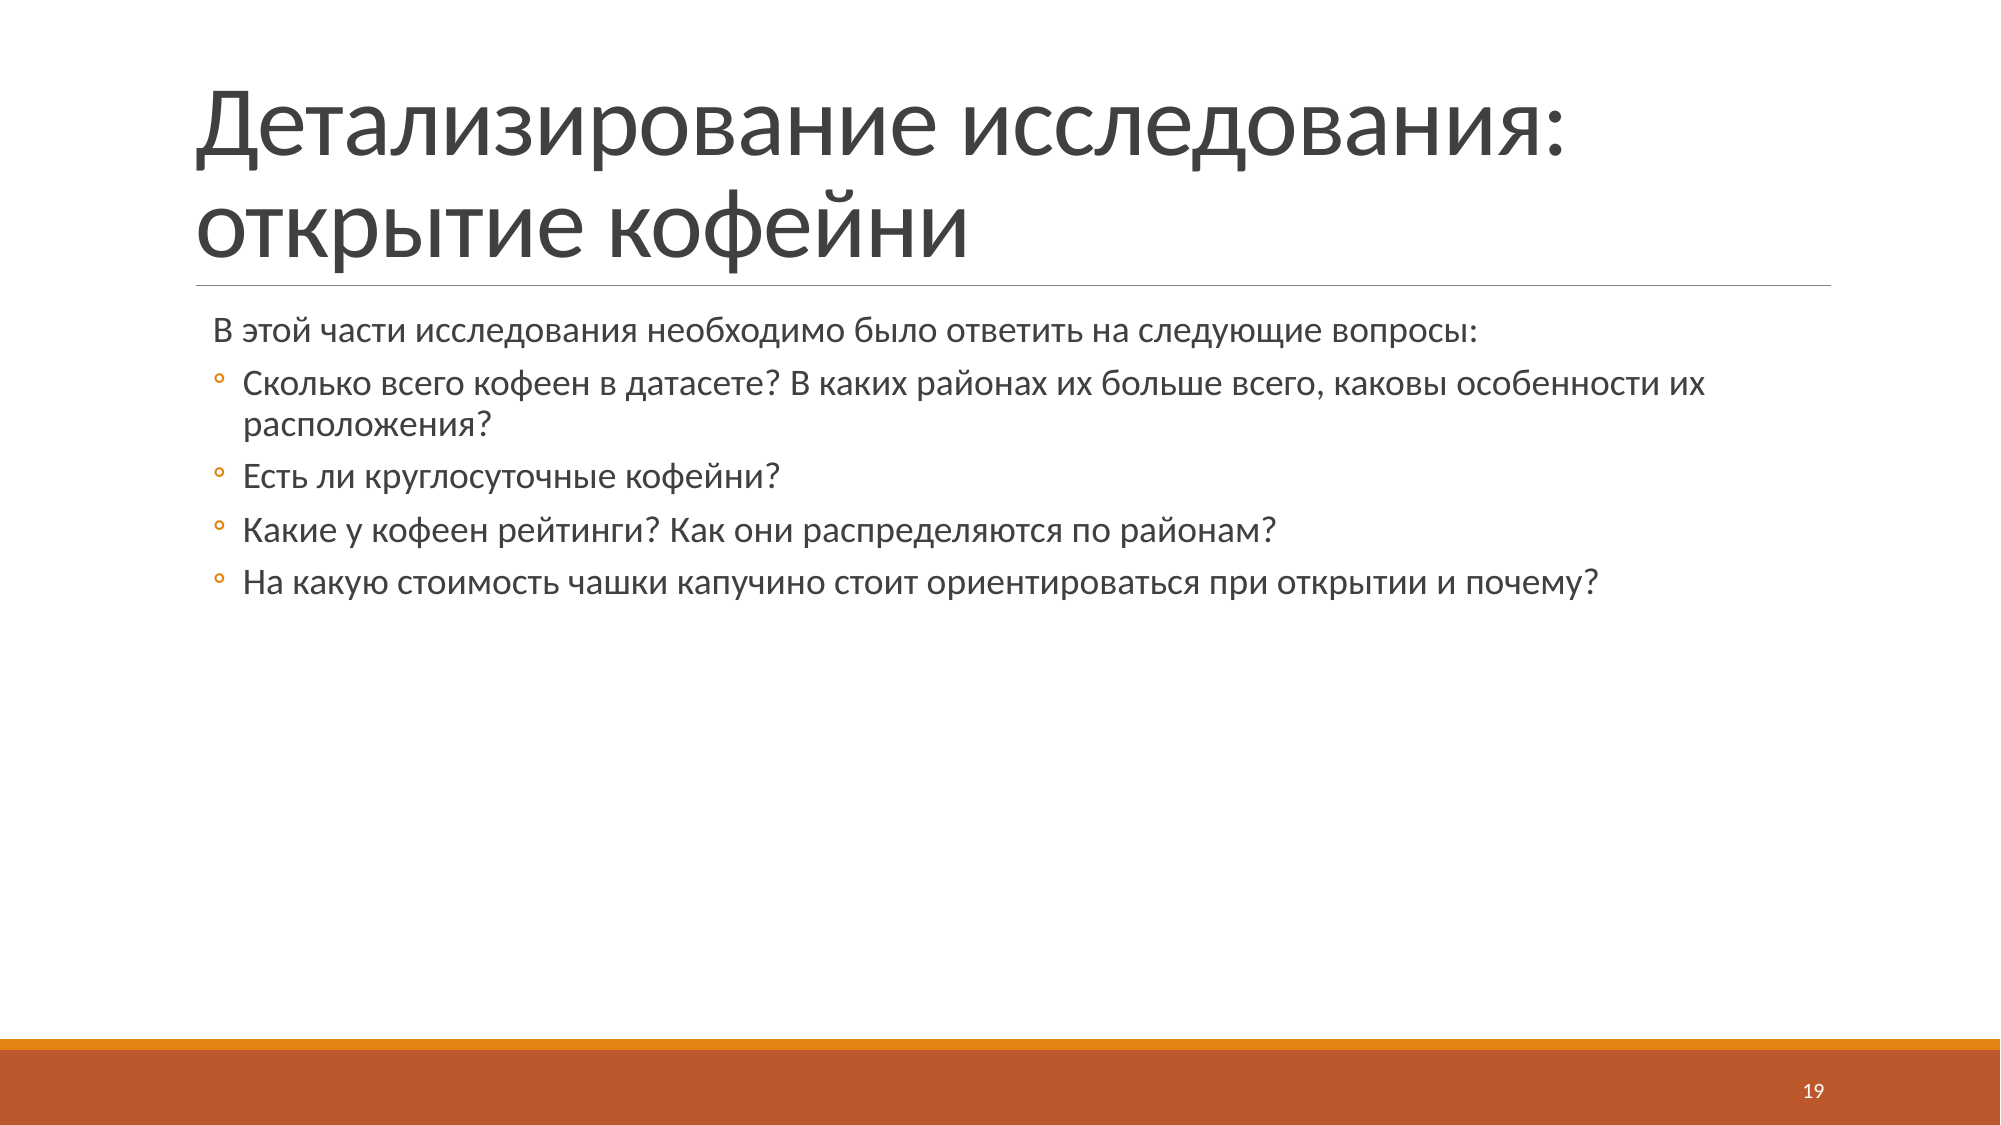

# Детализирование исследования: открытие кофейни
В этой части исследования необходимо было ответить на следующие вопросы:
Сколько всего кофеен в датасете? В каких районах их больше всего, каковы особенности их расположения?
Есть ли круглосуточные кофейни?
Какие у кофеен рейтинги? Как они распределяются по районам?
На какую стоимость чашки капучино стоит ориентироваться при открытии и почему?

19